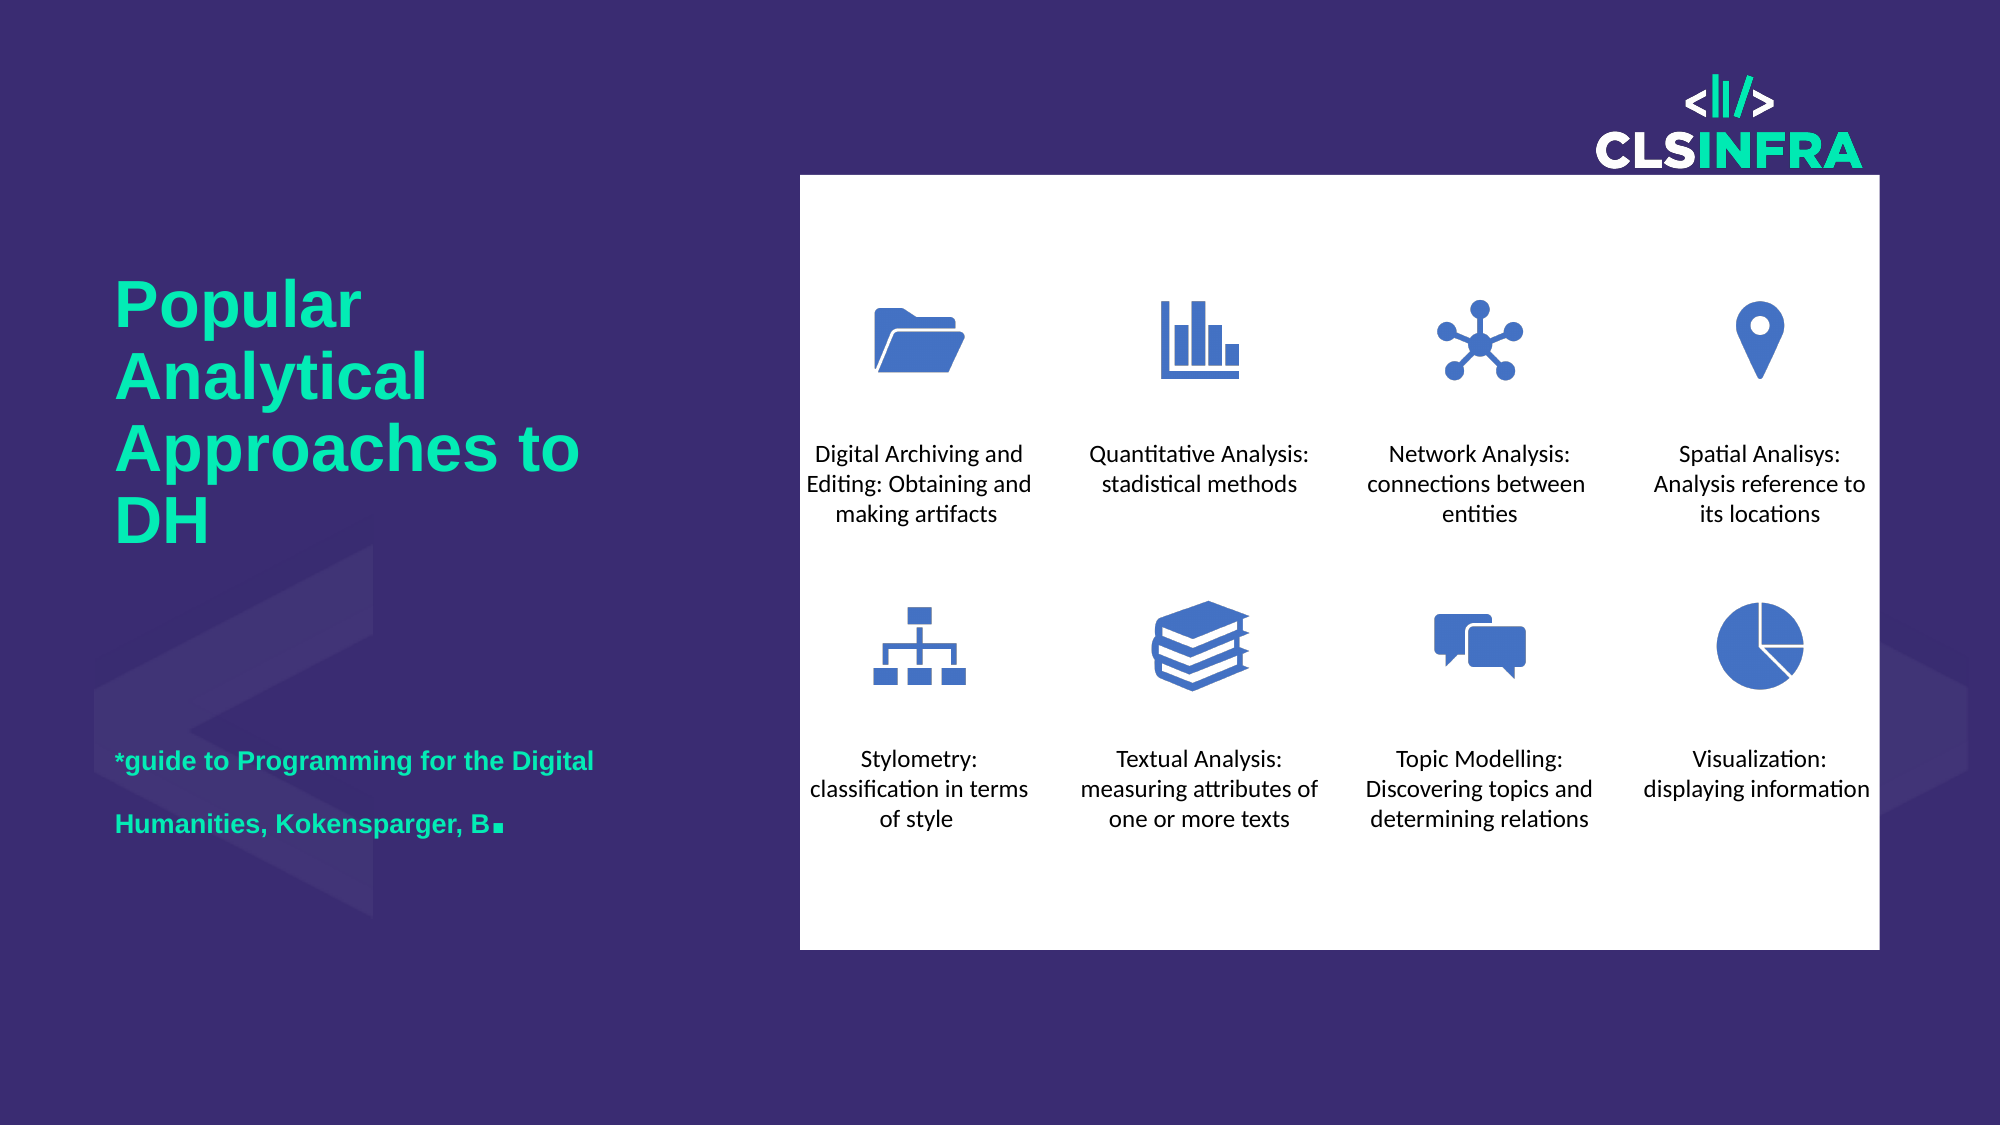

Digital Archiving and Editing: Obtaining and making artifacts
Quantitative Analysis: stadistical methods
Network Analysis: connections between  entities
Spatial Analisys: Analysis reference to its locations
Stylometry: classification in terms of style
Textual Analysis: measuring attributes of one or more texts
Topic Modelling: Discovering topics and determining relations
Visualization: displaying information
# Popular Analytical Approaches to DH *guide to Programming for the Digital Humanities, Kokensparger, B.